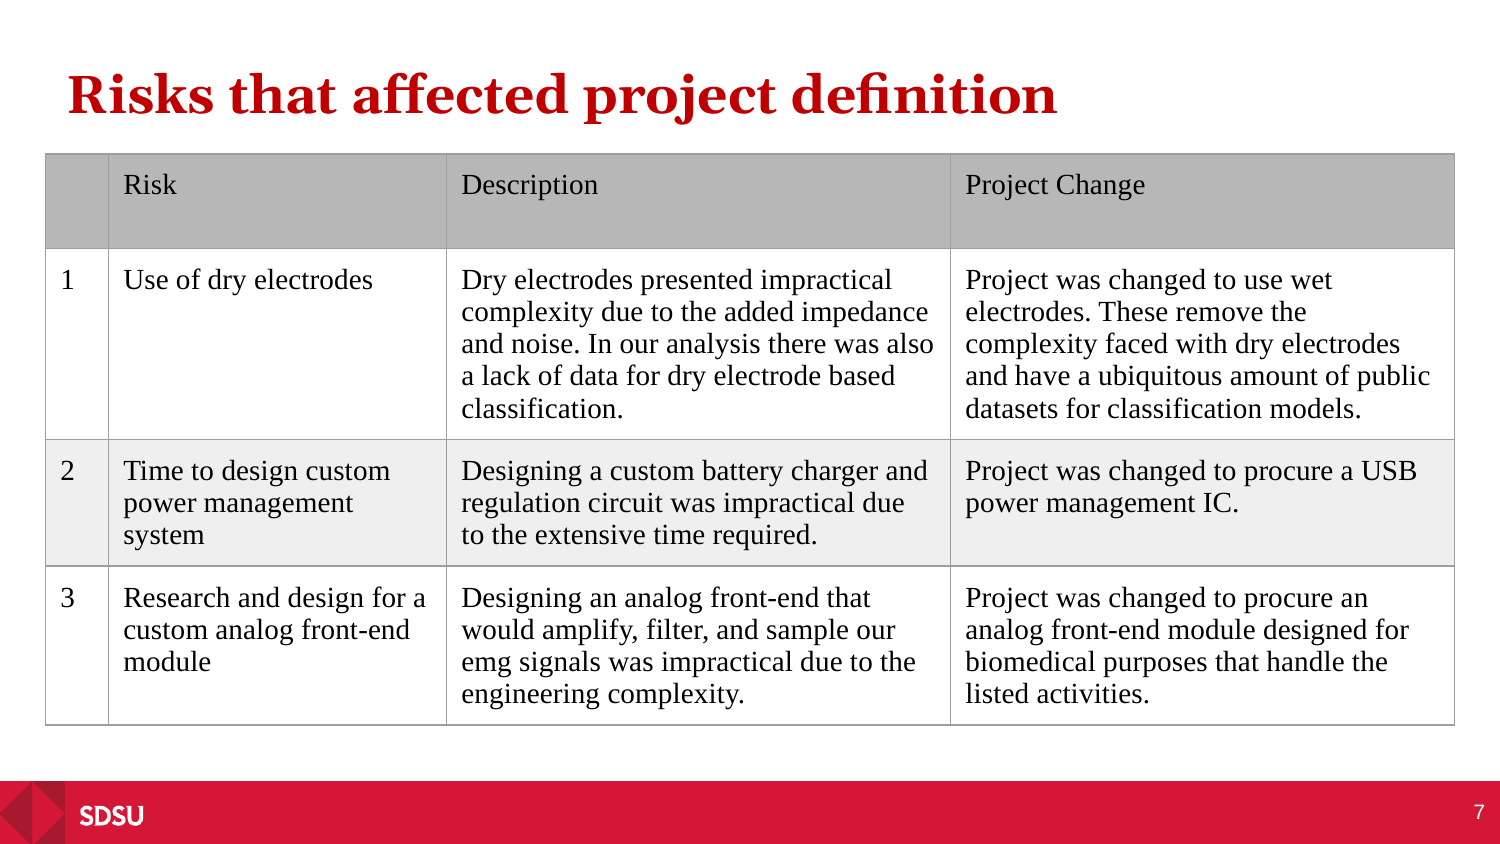

# Risks that affected project definition
|  | Risk | Description | Project Change |
| --- | --- | --- | --- |
| 1 | Use of dry electrodes | Dry electrodes presented impractical complexity due to the added impedance and noise. In our analysis there was also a lack of data for dry electrode based classification. | Project was changed to use wet electrodes. These remove the complexity faced with dry electrodes and have a ubiquitous amount of public datasets for classification models. |
| 2 | Time to design custom power management system | Designing a custom battery charger and regulation circuit was impractical due to the extensive time required. | Project was changed to procure a USB power management IC. |
| 3 | Research and design for a custom analog front-end module | Designing an analog front-end that would amplify, filter, and sample our emg signals was impractical due to the engineering complexity. | Project was changed to procure an analog front-end module designed for biomedical purposes that handle the listed activities. |
7